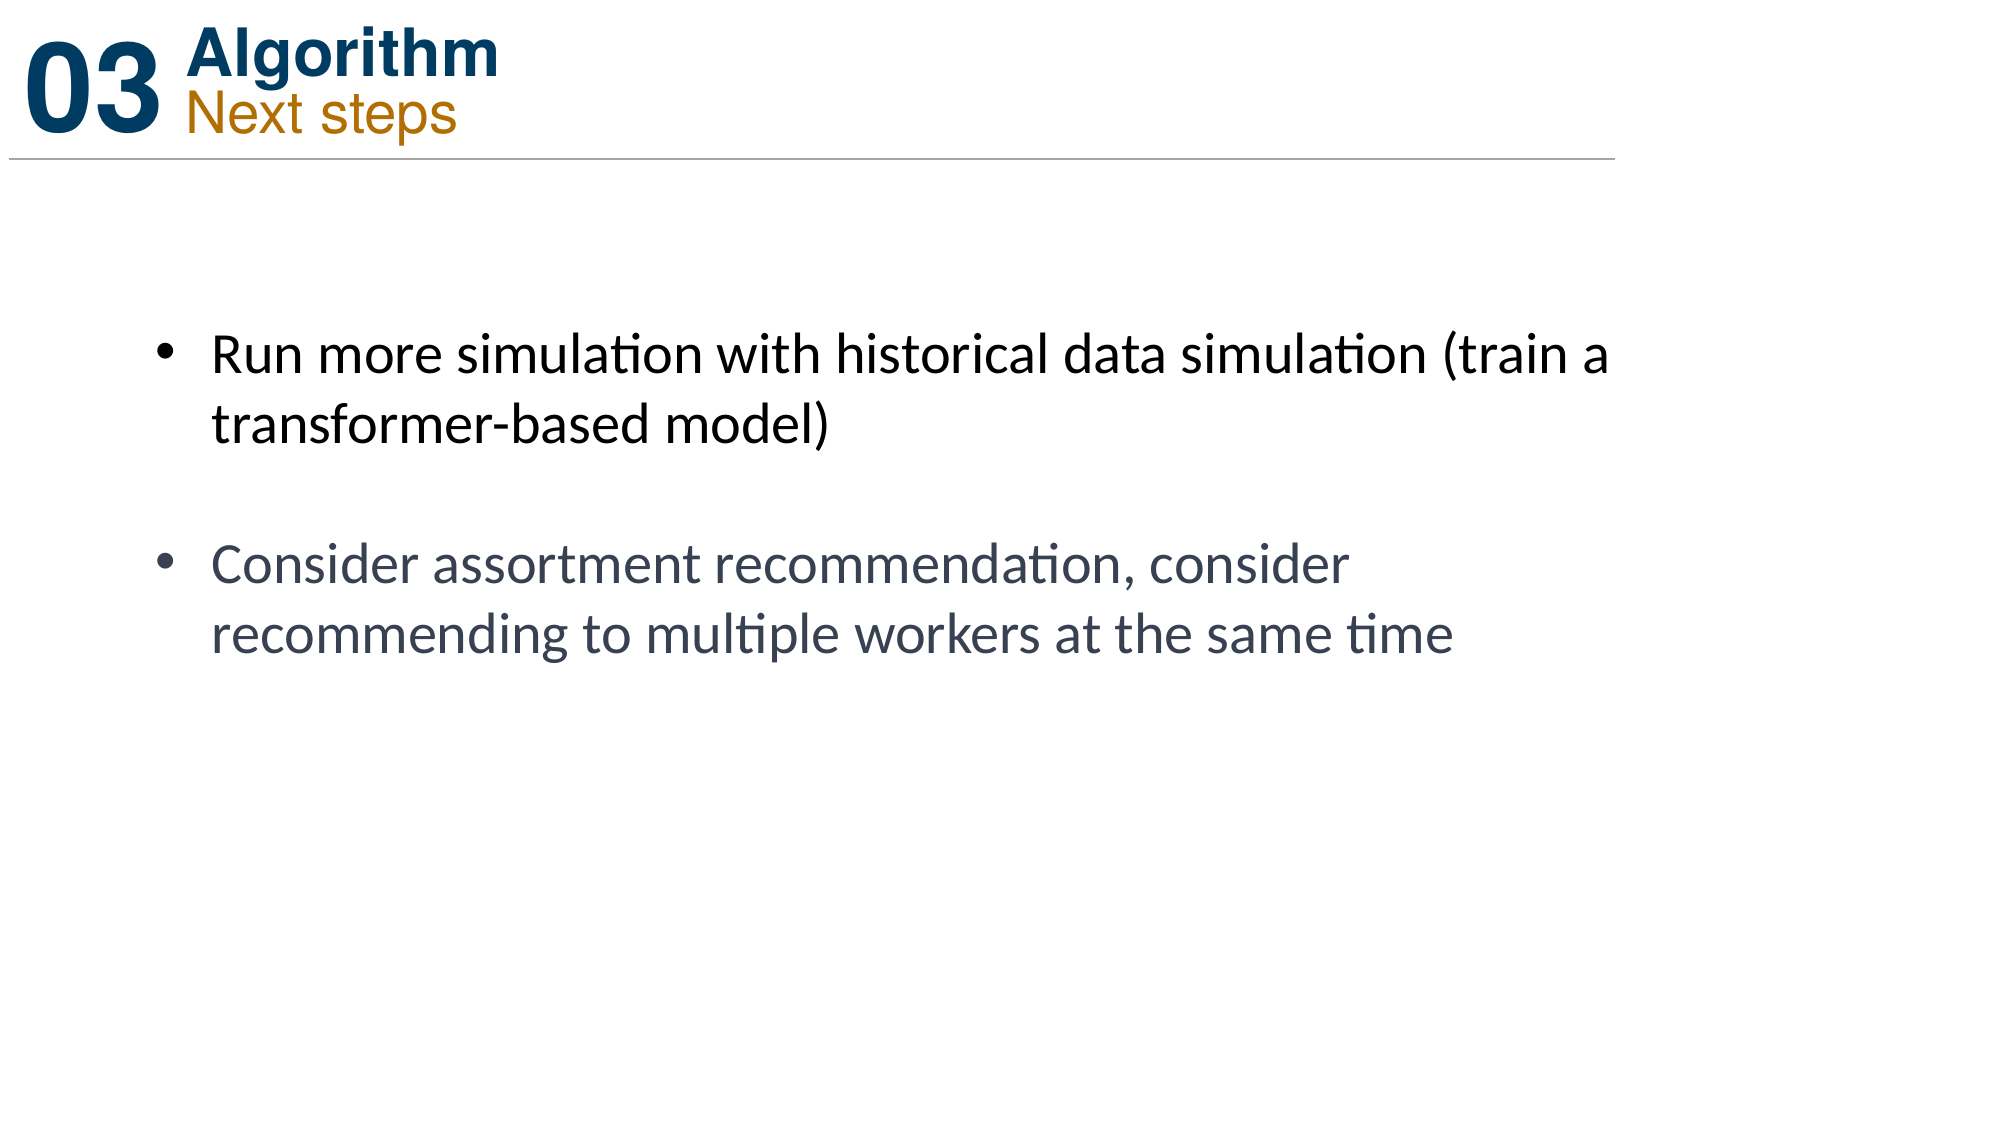

03
Algorithm
Next steps

Run more simulation with historical data simulation (train a transformer-based model)

Consider assortment recommendation, consider recommending to multiple workers at the same time